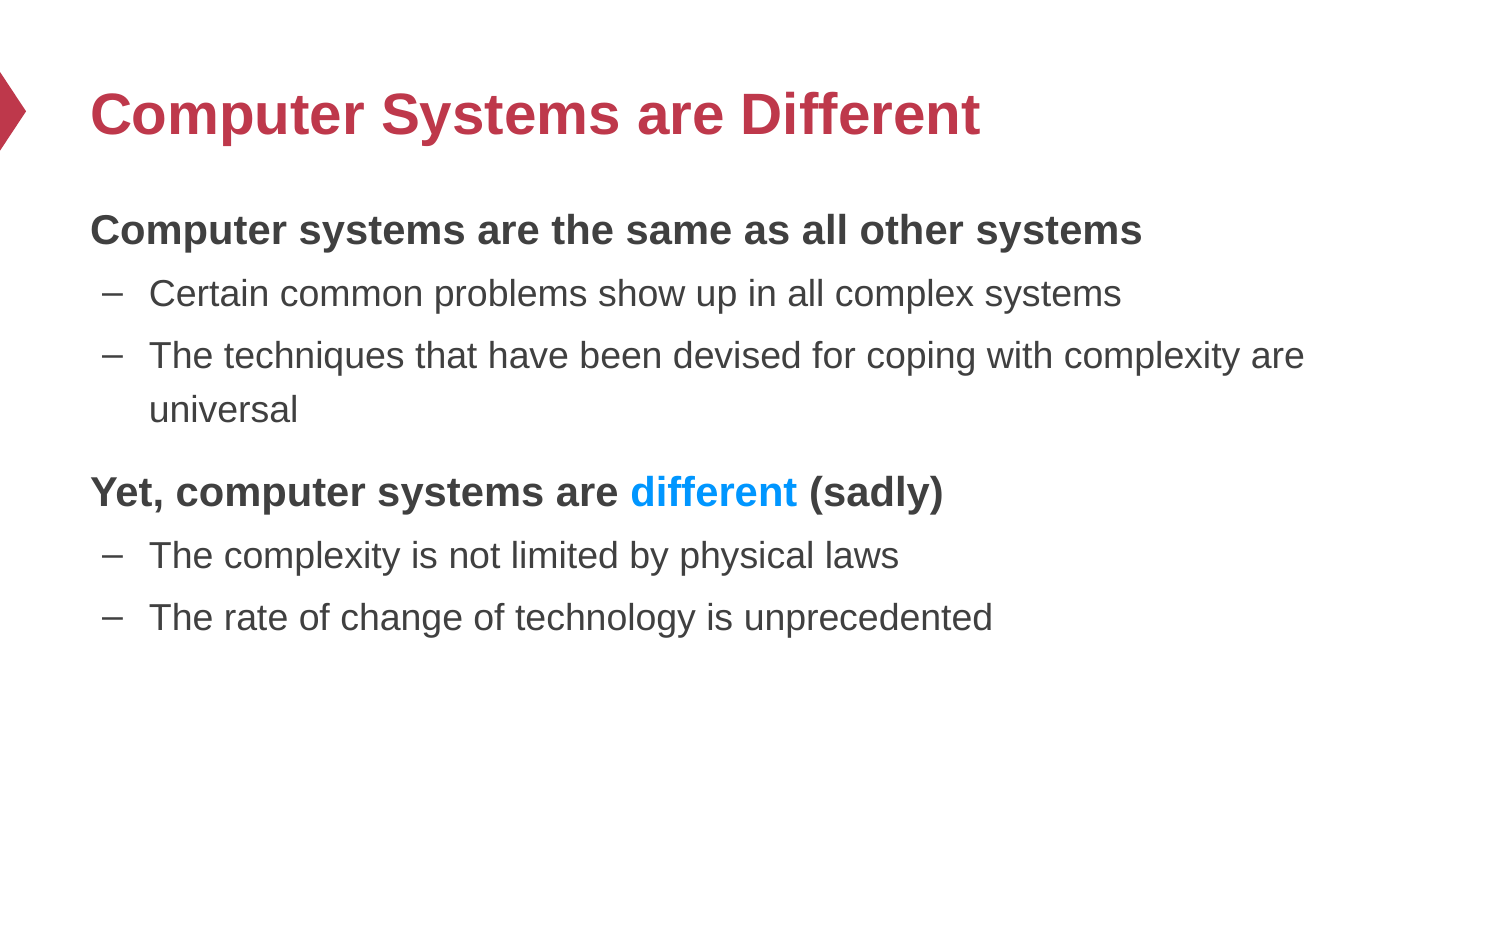

# Computer Systems are Different
Computer systems are the same as all other systems
Certain common problems show up in all complex systems
The techniques that have been devised for coping with complexity are universal
Yet, computer systems are different (sadly)
The complexity is not limited by physical laws
The rate of change of technology is unprecedented

77